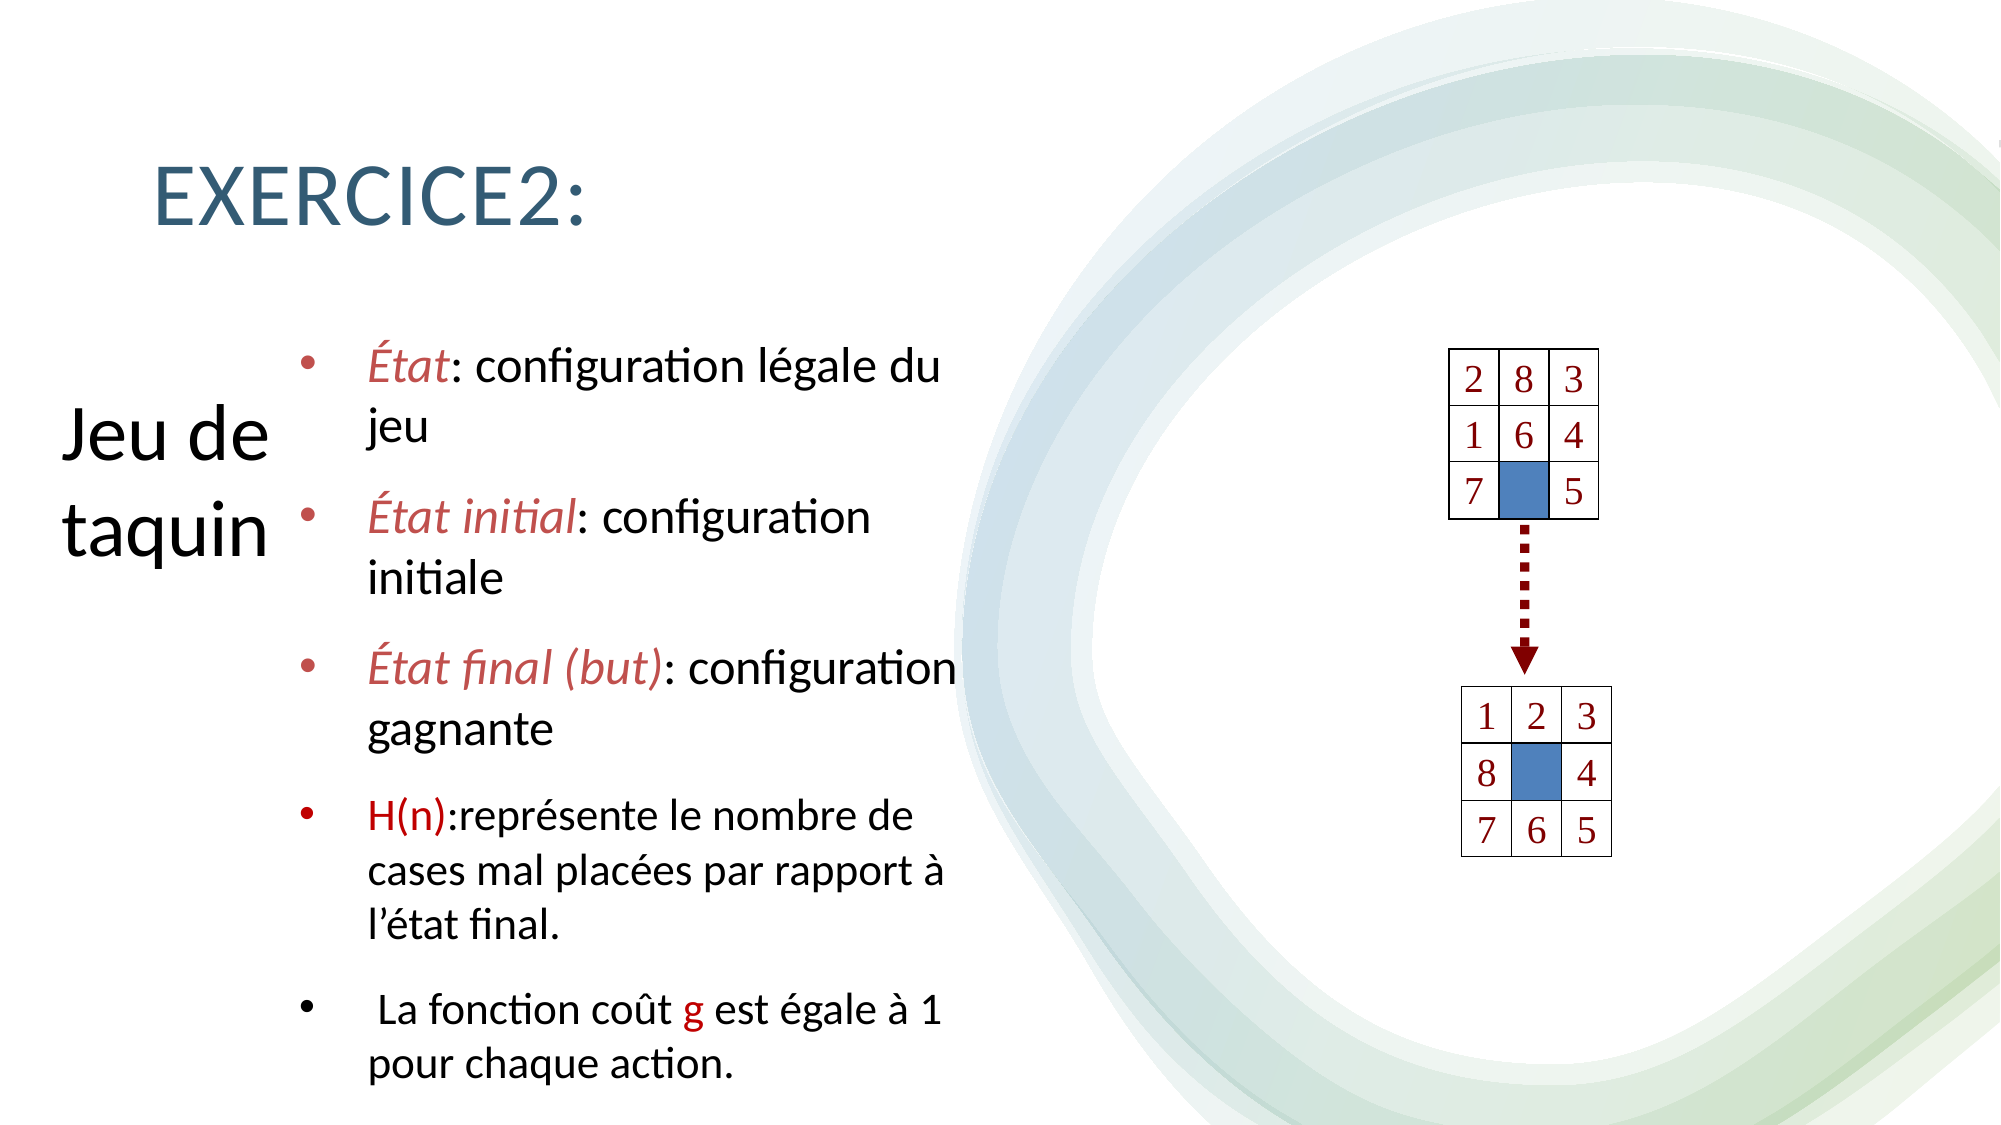

# Exercice2:

État: configuration légale du jeu
État initial: configuration initiale
État final (but): configuration gagnante
H(n):représente le nombre de cases mal placées par rapport à l’état final.
 La fonction coût g est égale à 1 pour chaque action.
| 2 | 8 | 3 |
| --- | --- | --- |
| 1 | 6 | 4 |
| 7 |  | 5 |
Jeu de taquin

| 1 | 2 | 3 |
| --- | --- | --- |
| 8 |  | 4 |
| 7 | 6 | 5 |